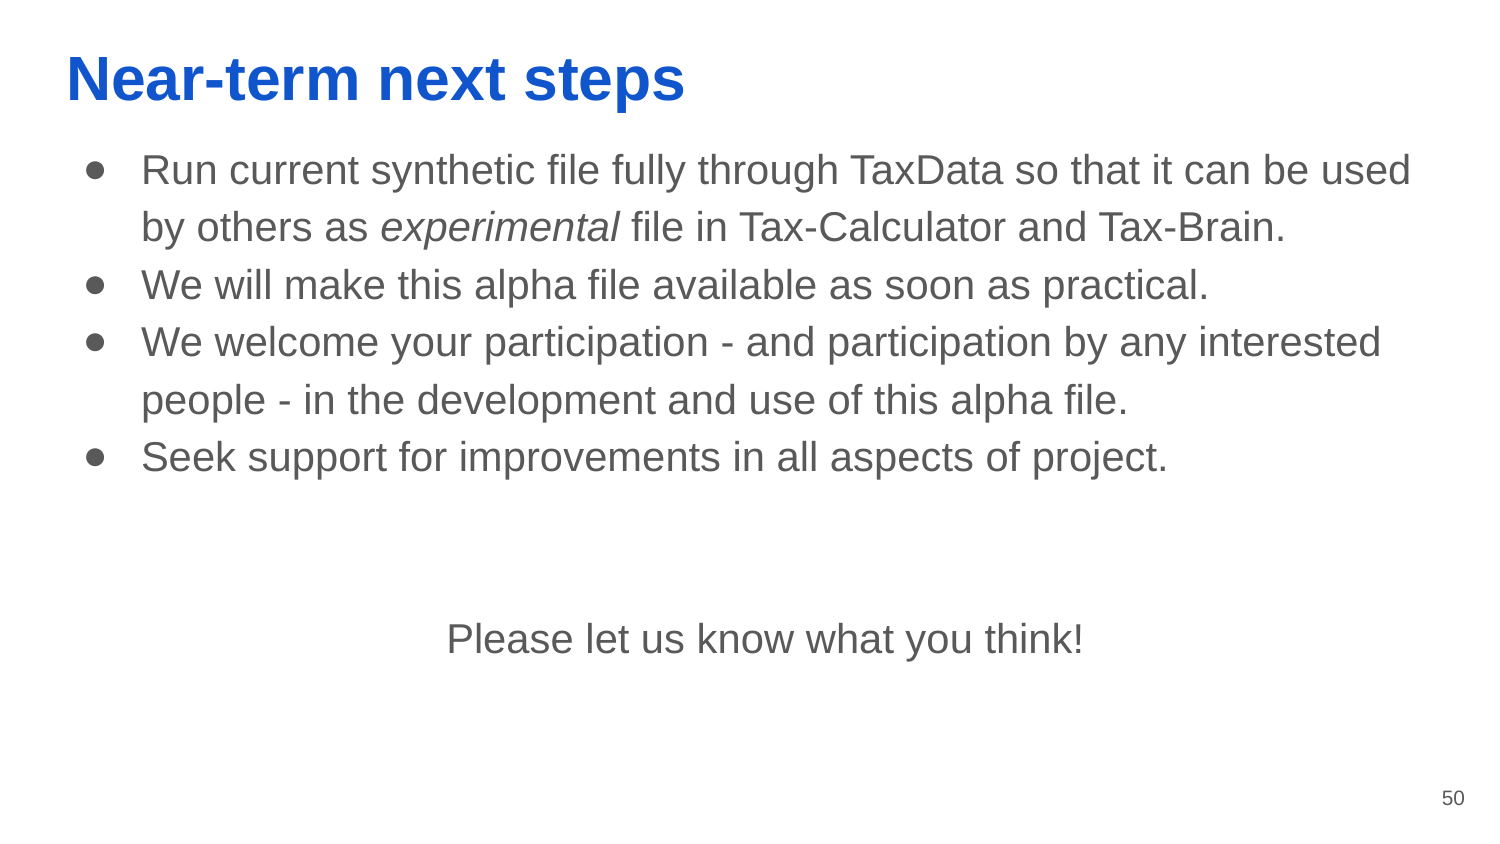

# Near-term next steps
Run current synthetic file fully through TaxData so that it can be used by others as experimental file in Tax-Calculator and Tax-Brain.
We will make this alpha file available as soon as practical.
We welcome your participation - and participation by any interested people - in the development and use of this alpha file.
Seek support for improvements in all aspects of project.

Please let us know what you think!
50